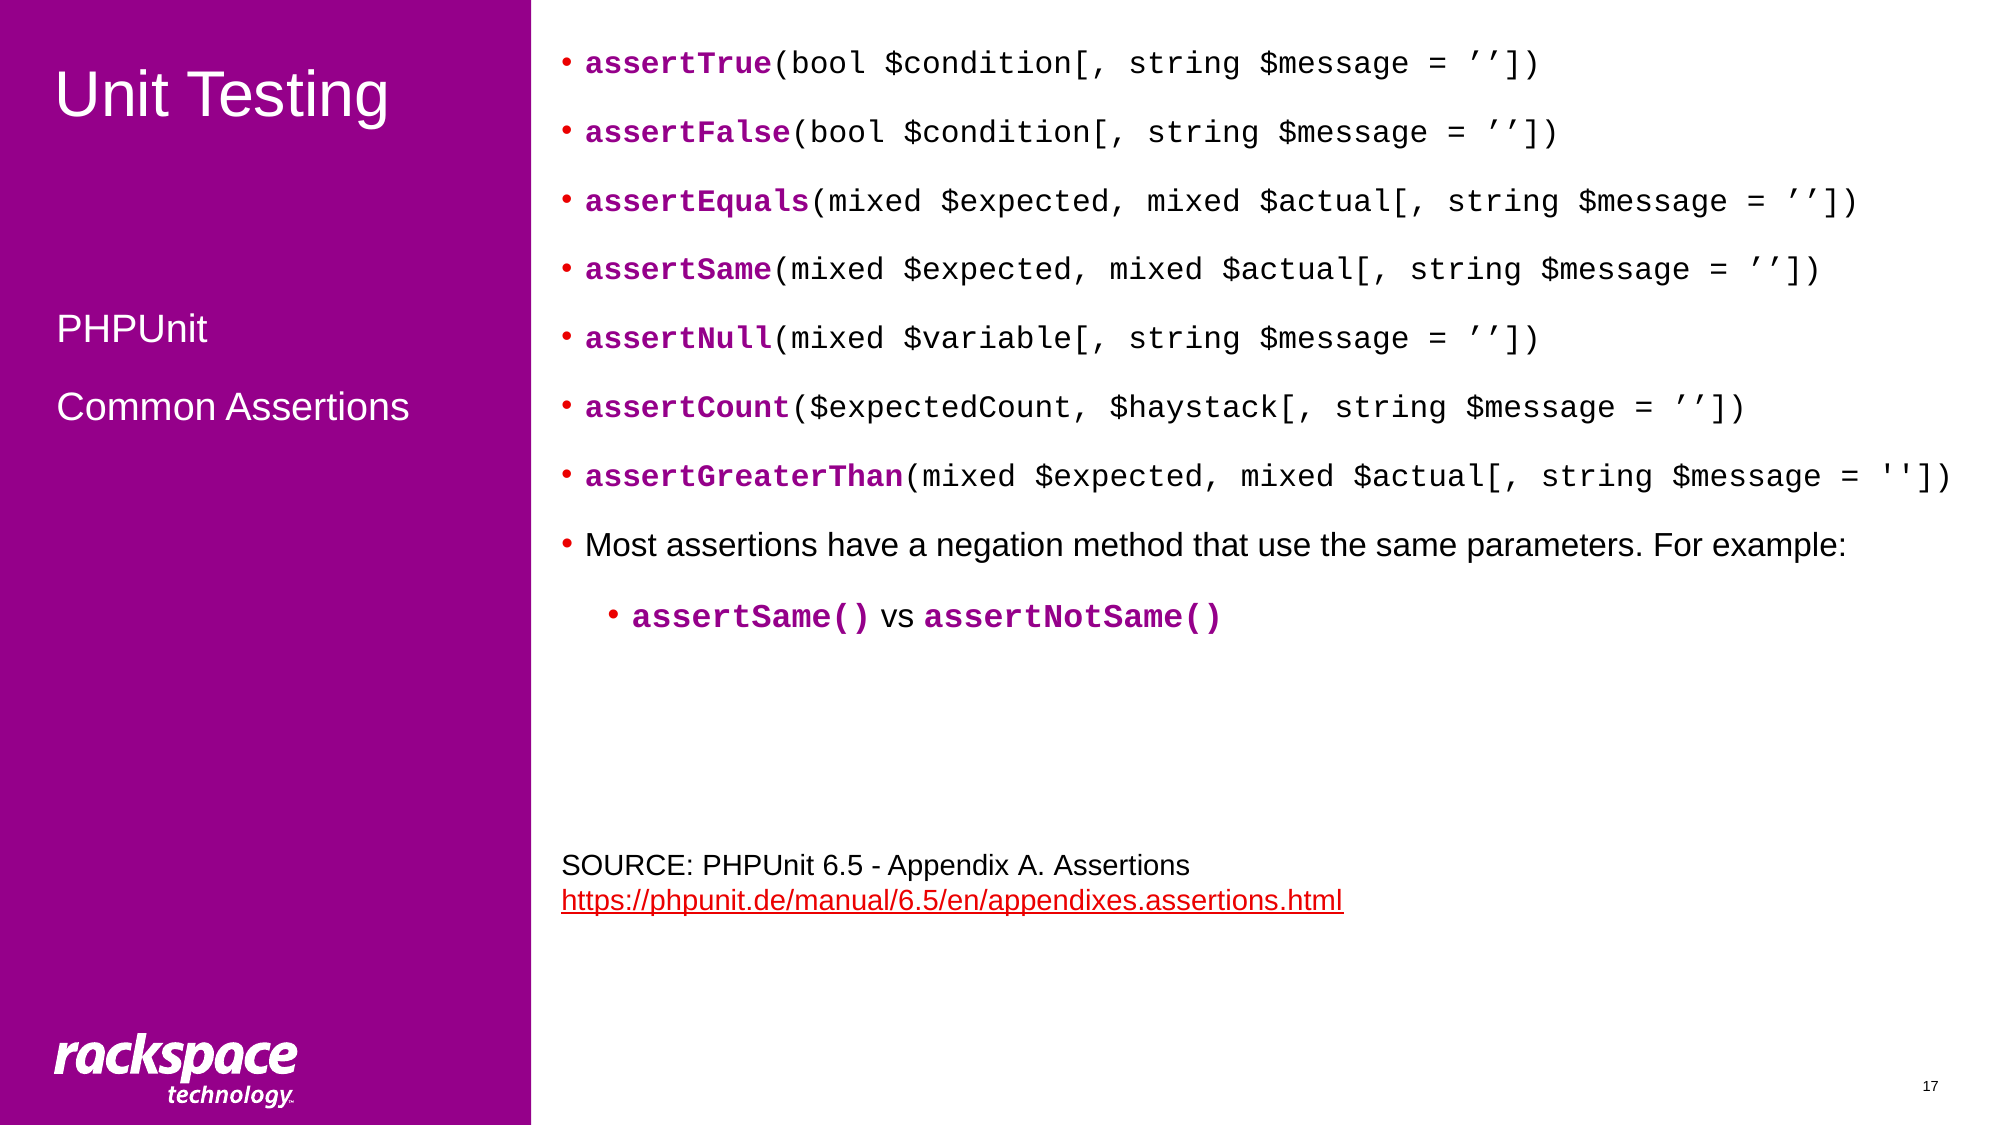

assertTrue(bool $condition[, string $message = ’’])
assertFalse(bool $condition[, string $message = ’’])
assertEquals(mixed $expected, mixed $actual[, string $message = ’’])
assertSame(mixed $expected, mixed $actual[, string $message = ’’])
assertNull(mixed $variable[, string $message = ’’])
assertCount($expectedCount, $haystack[, string $message = ’’])
assertGreaterThan(mixed $expected, mixed $actual[, string $message = ''])
Most assertions have a negation method that use the same parameters. For example:
assertSame() vs assertNotSame()

SOURCE: PHPUnit 6.5 - Appendix A. Assertions
https://phpunit.de/manual/6.5/en/appendixes.assertions.html
# Unit Testing
PHPUnit
Common Assertions
17